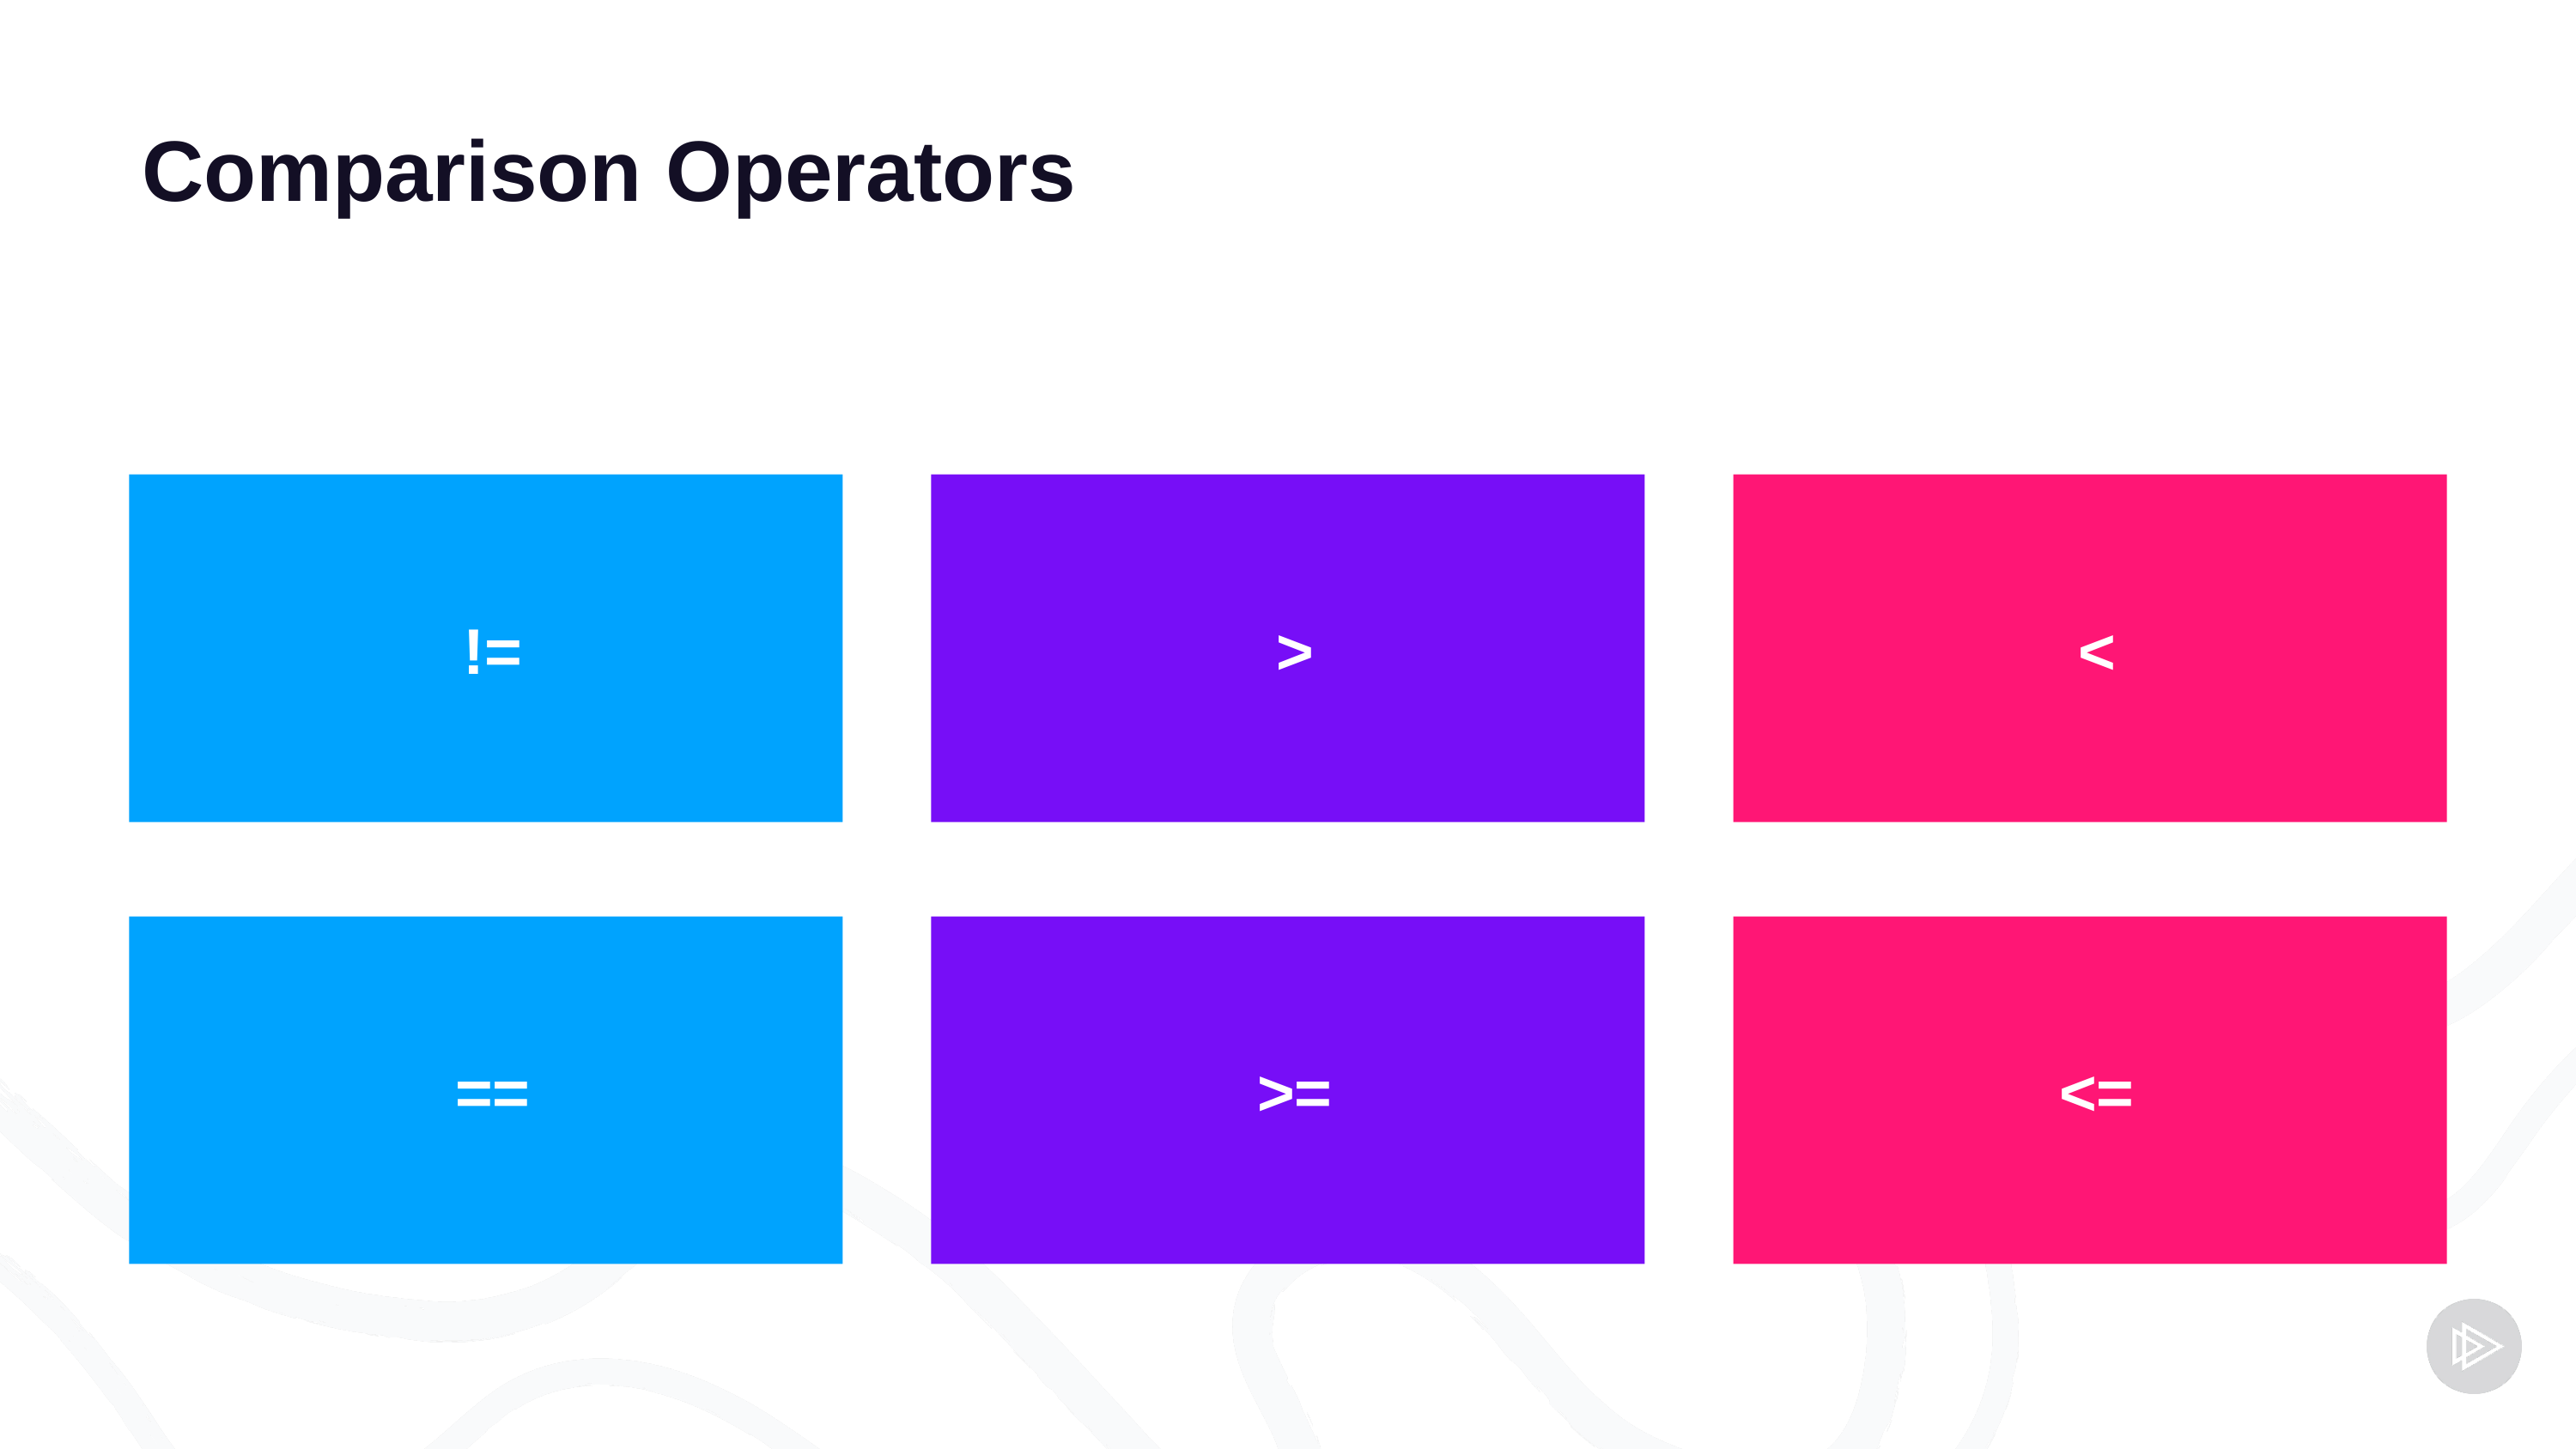

# Comparison Operators
!=
>
<
==
>=
<=